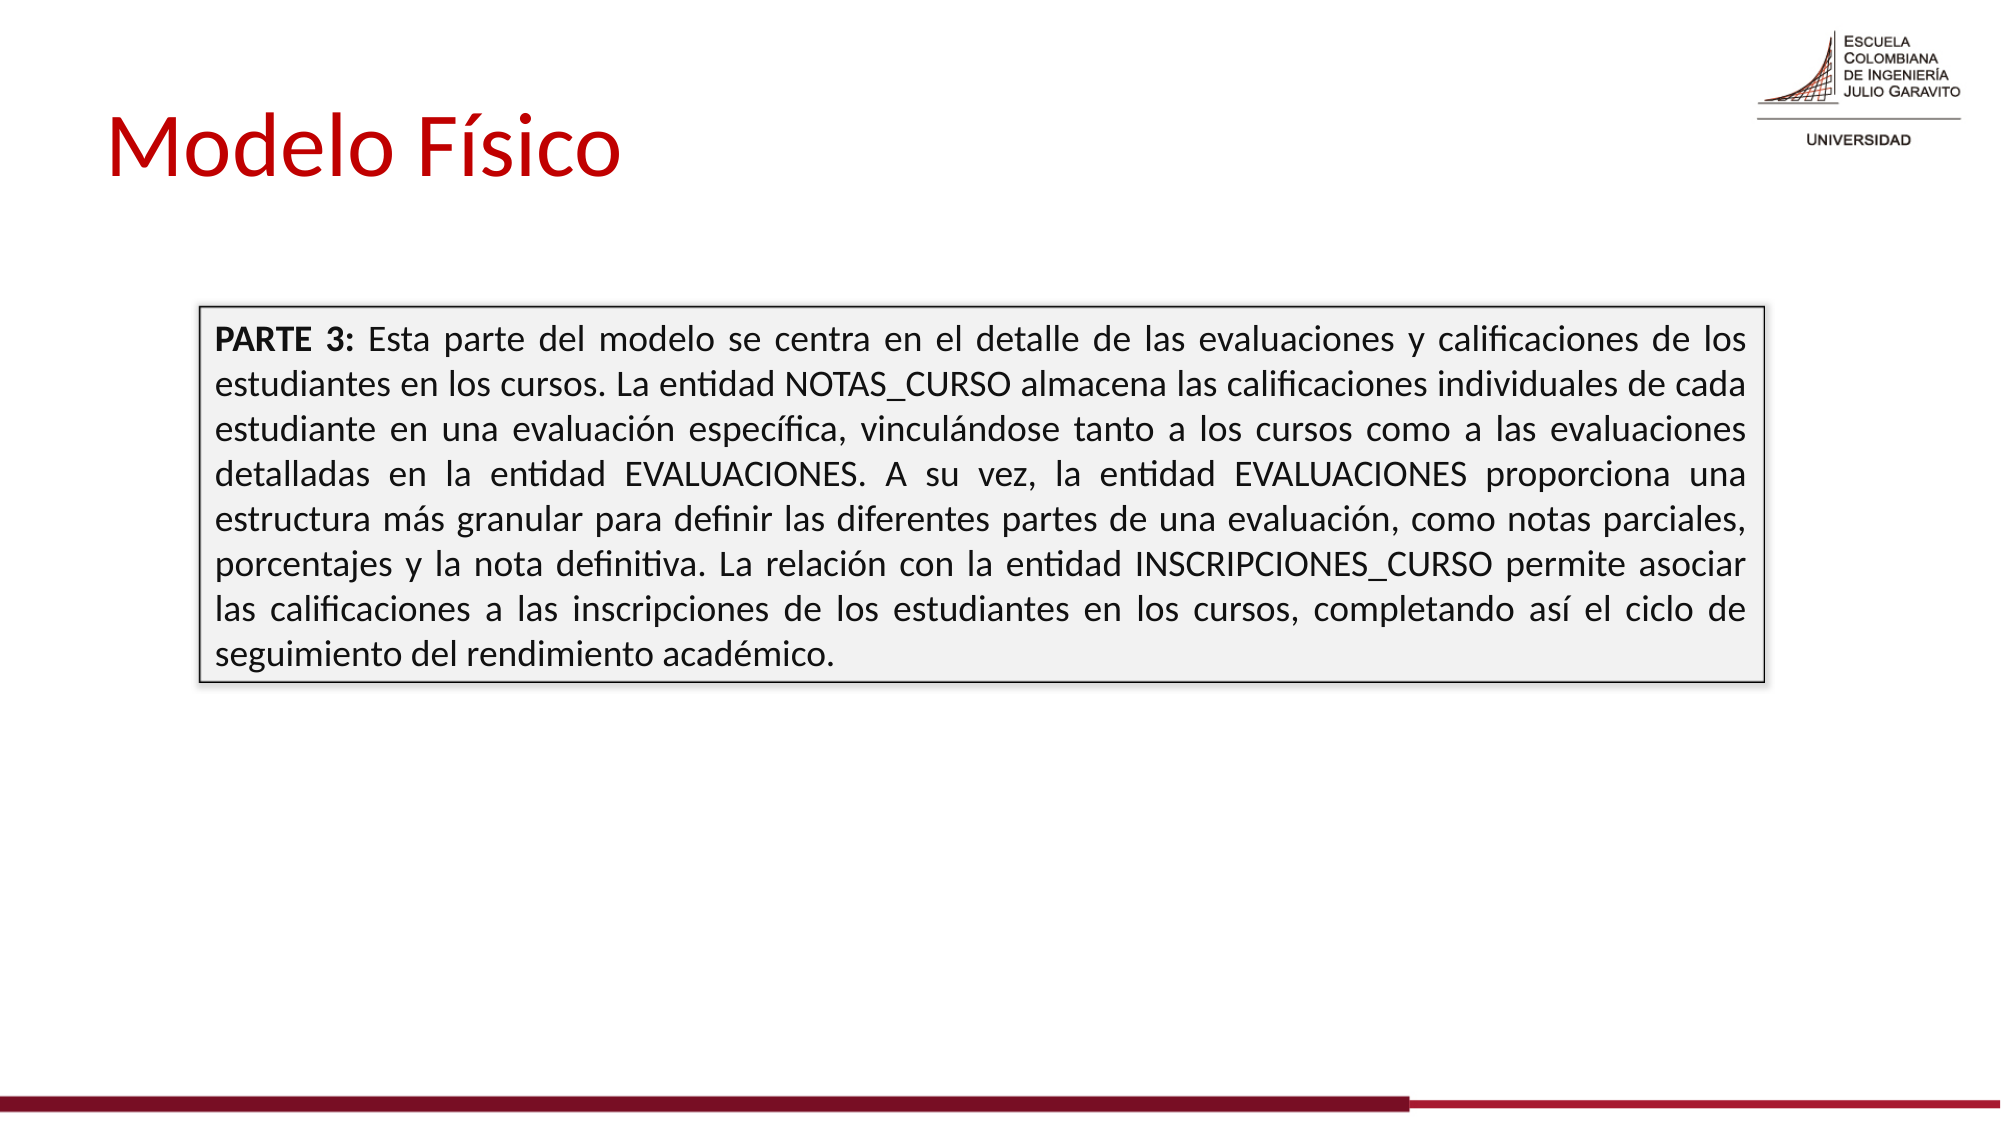

Modelo Físico
PARTE 3: Esta parte del modelo se centra en el detalle de las evaluaciones y calificaciones de los estudiantes en los cursos. La entidad NOTAS_CURSO almacena las calificaciones individuales de cada estudiante en una evaluación específica, vinculándose tanto a los cursos como a las evaluaciones detalladas en la entidad EVALUACIONES. A su vez, la entidad EVALUACIONES proporciona una estructura más granular para definir las diferentes partes de una evaluación, como notas parciales, porcentajes y la nota definitiva. La relación con la entidad INSCRIPCIONES_CURSO permite asociar las calificaciones a las inscripciones de los estudiantes en los cursos, completando así el ciclo de seguimiento del rendimiento académico.